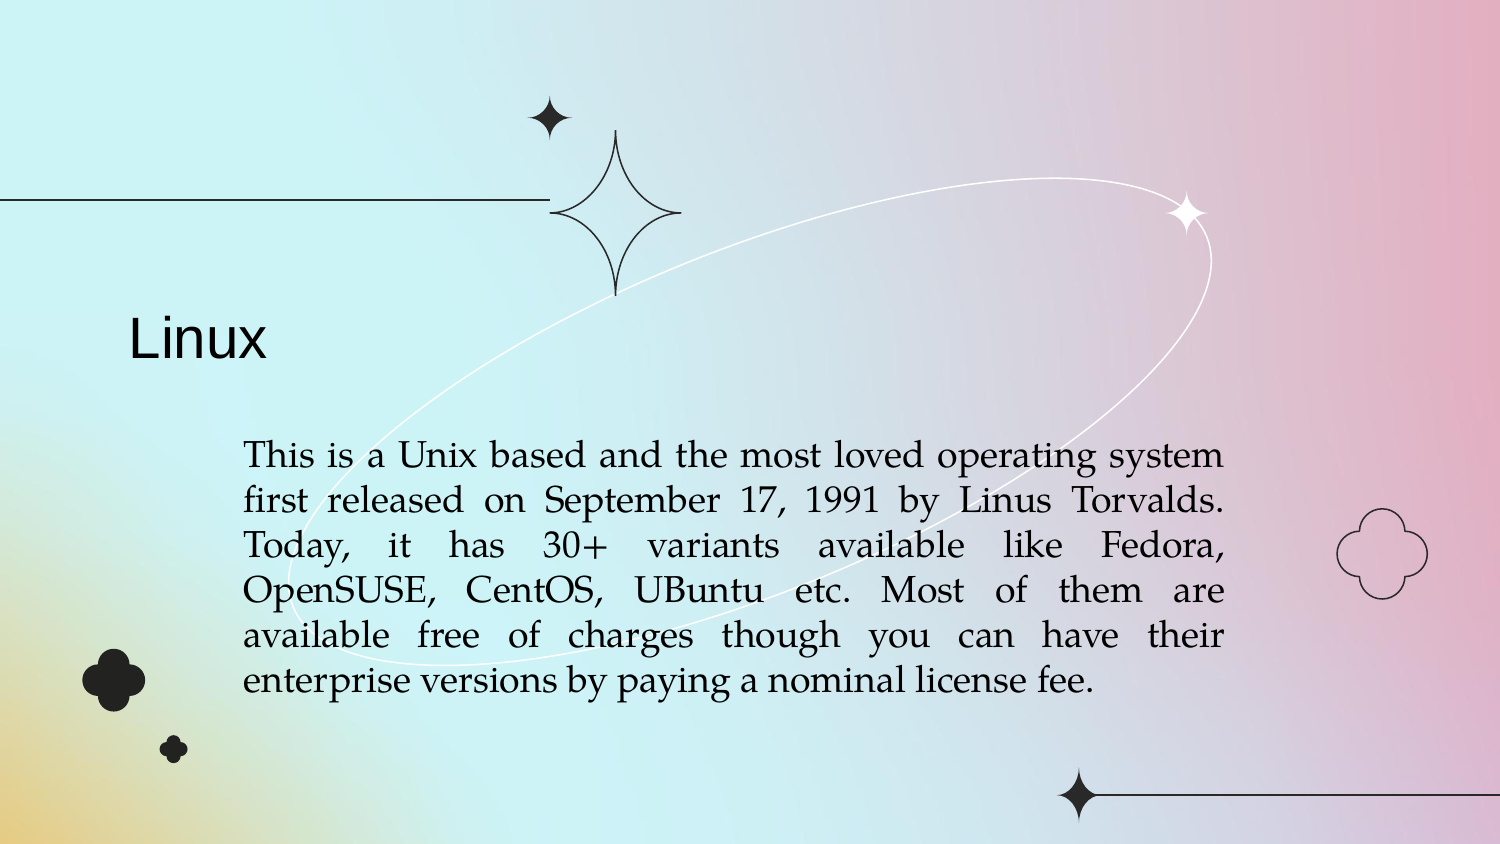

Linux
# This is a Unix based and the most loved operating system first released on September 17, 1991 by Linus Torvalds. Today, it has 30+ variants available like Fedora, OpenSUSE, CentOS, UBuntu etc. Most of them are available free of charges though you can have their enterprise versions by paying a nominal license fee.